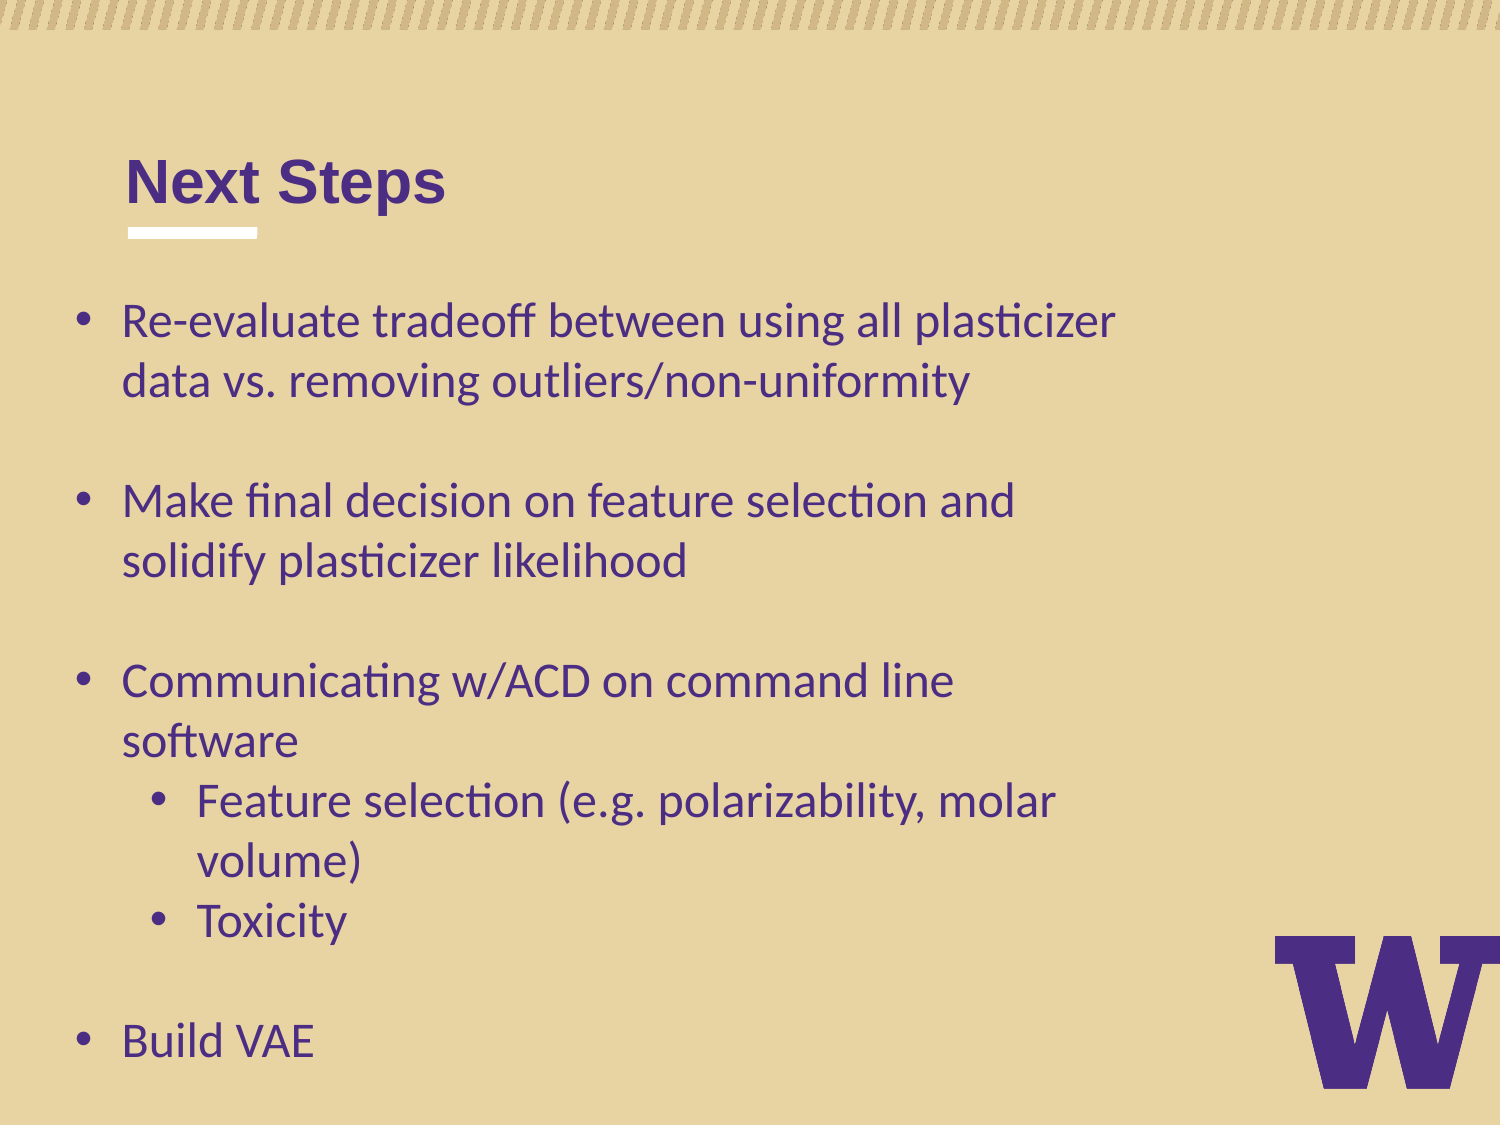

# Next Steps
Re-evaluate tradeoff between using all plasticizer data vs. removing outliers/non-uniformity
Make final decision on feature selection and solidify plasticizer likelihood
Communicating w/ACD on command line software
Feature selection (e.g. polarizability, molar volume)
Toxicity
Build VAE